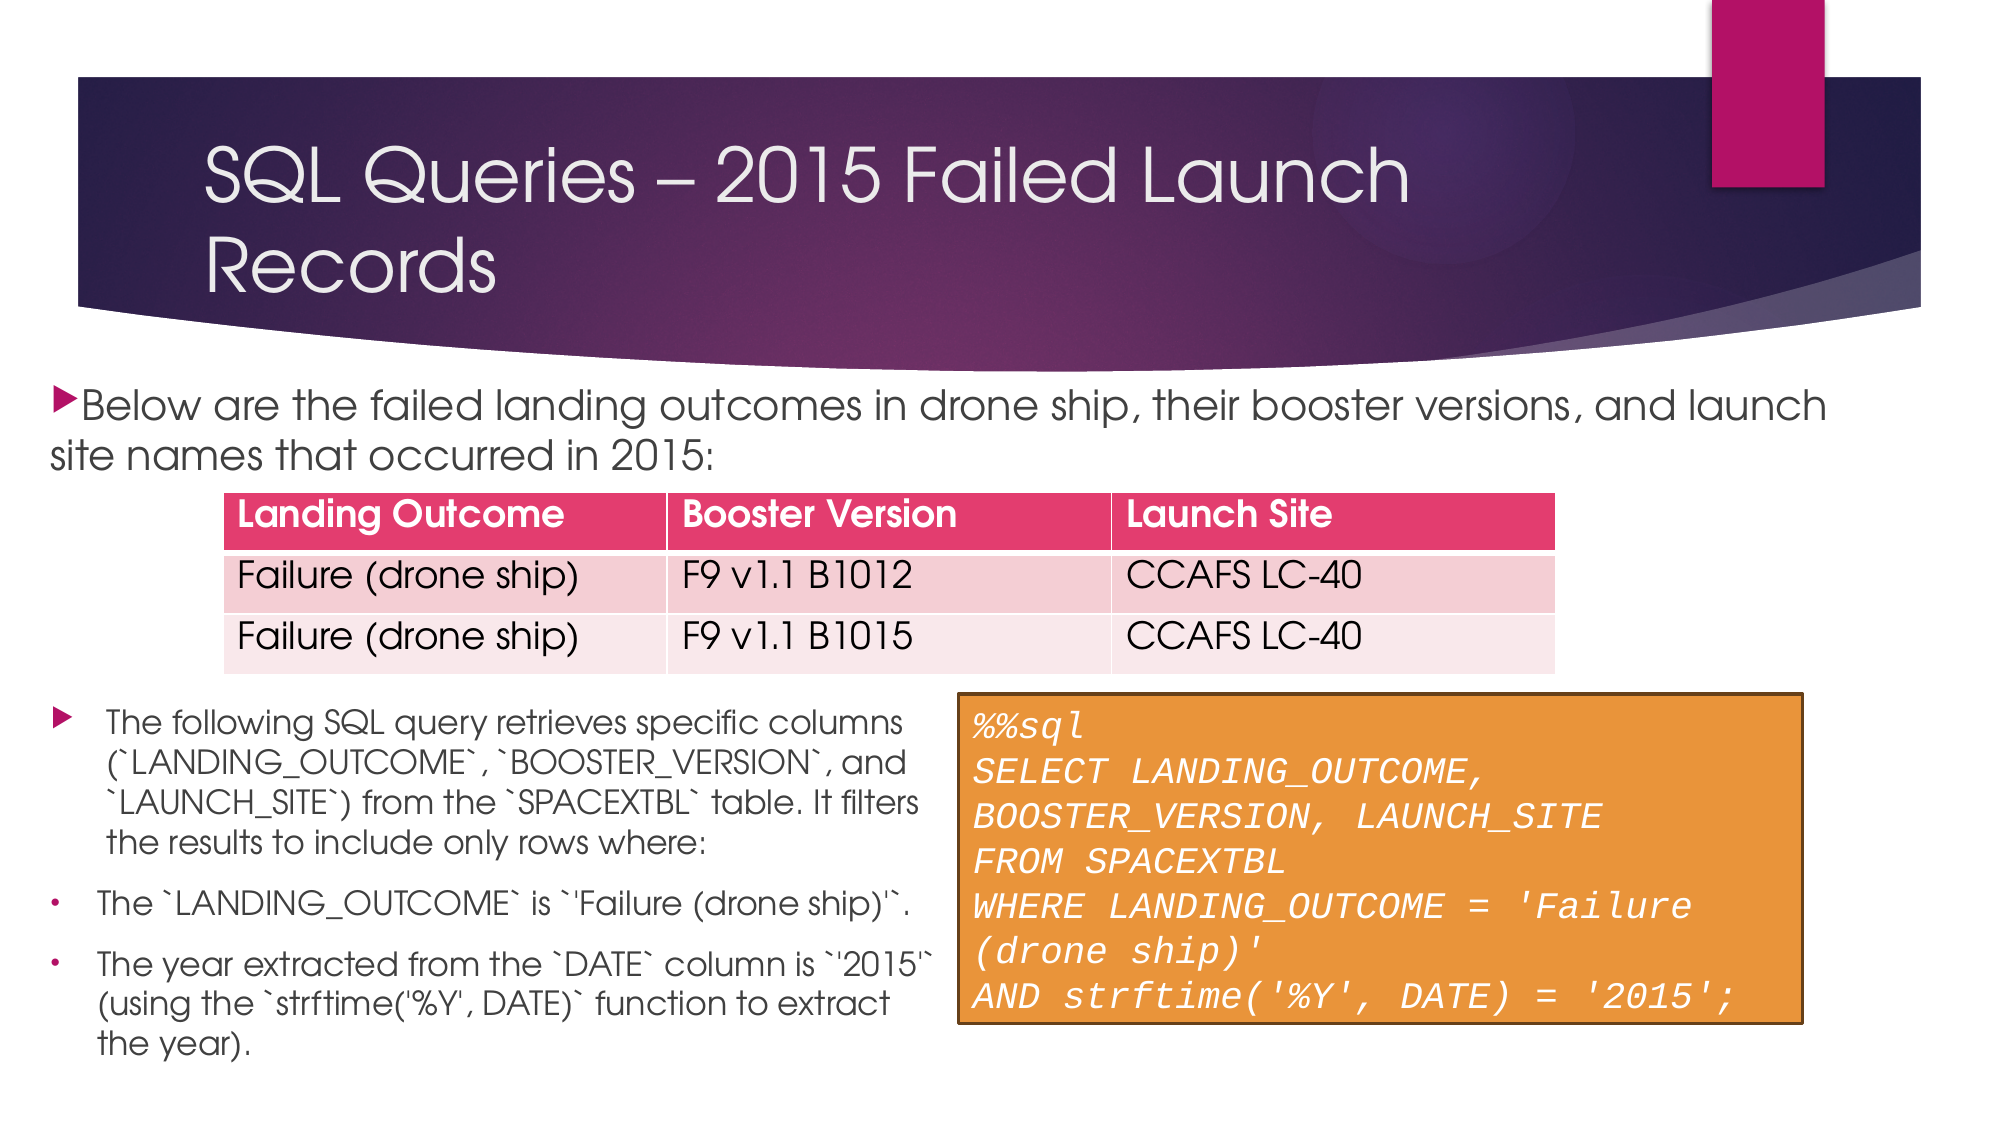

# SQL Queries – 2015 Failed Launch Records
Below are the failed landing outcomes in drone ship, their booster versions, and launch site names that occurred in 2015:

| Landing Outcome | Booster Version | Launch Site |
| --- | --- | --- |
| Failure (drone ship) | F9 v1.1 B1012 | CCAFS LC-40 |
| Failure (drone ship) | F9 v1.1 B1015 | CCAFS LC-40 |
|  |
| --- |
|  |
|  |
|  |
|  |
|  |
|  |
|  |
|  |
|  |
|  |
|  |
The following SQL query retrieves specific columns (`LANDING_OUTCOME`, `BOOSTER_VERSION`, and `LAUNCH_SITE`) from the `SPACEXTBL` table. It filters the results to include only rows where:
The `LANDING_OUTCOME` is `'Failure (drone ship)'`.
The year extracted from the `DATE` column is `'2015'` (using the `strftime('%Y', DATE)` function to extract the year).

%%sql
SELECT LANDING_OUTCOME, BOOSTER_VERSION, LAUNCH_SITE
FROM SPACEXTBL
WHERE LANDING_OUTCOME = 'Failure (drone ship)'
AND strftime('%Y', DATE) = '2015';